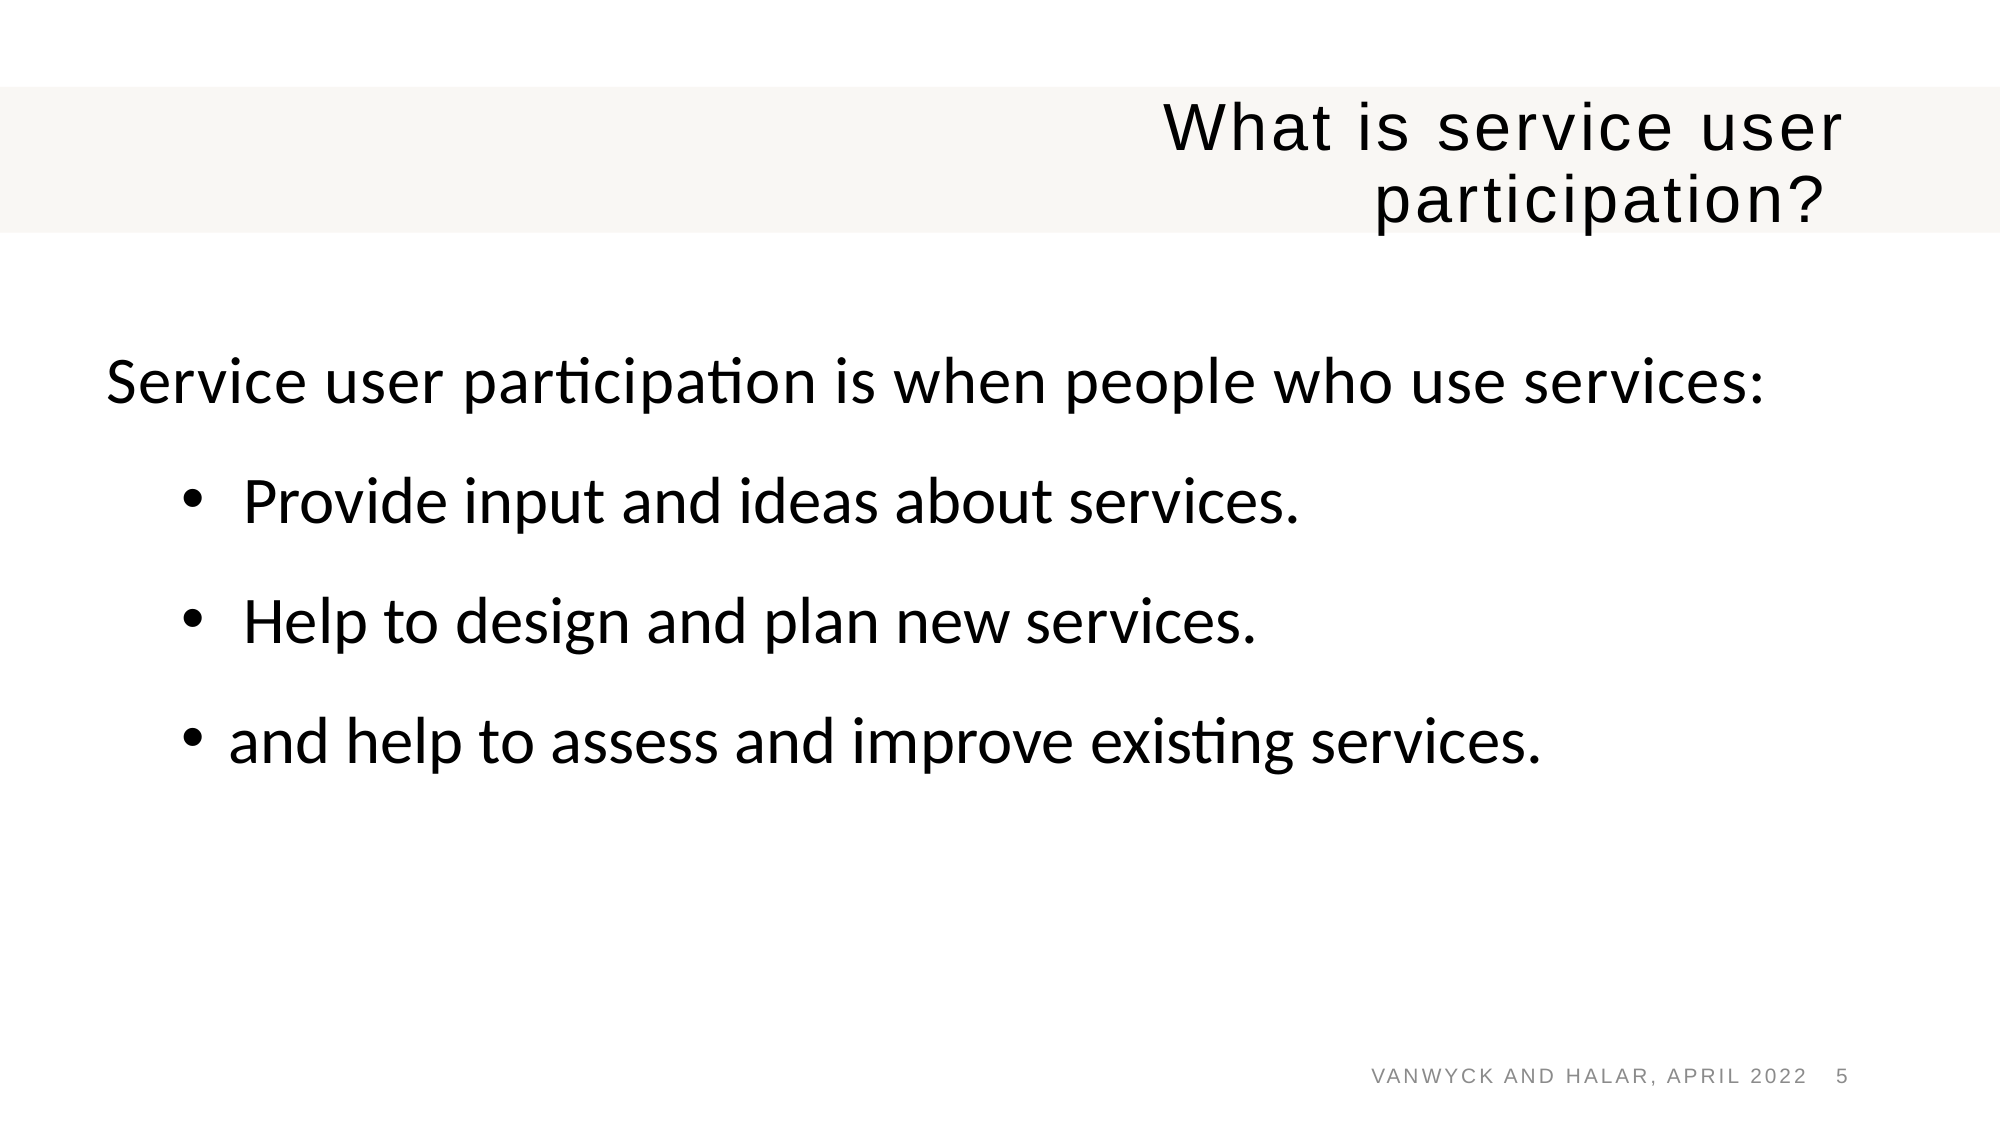

# What is service user participation?
Service user participation is when people who use services:
 Provide input and ideas about services.
 Help to design and plan new services.
and help to assess and improve existing services.

Vanwyck and Halar, April 2022   5